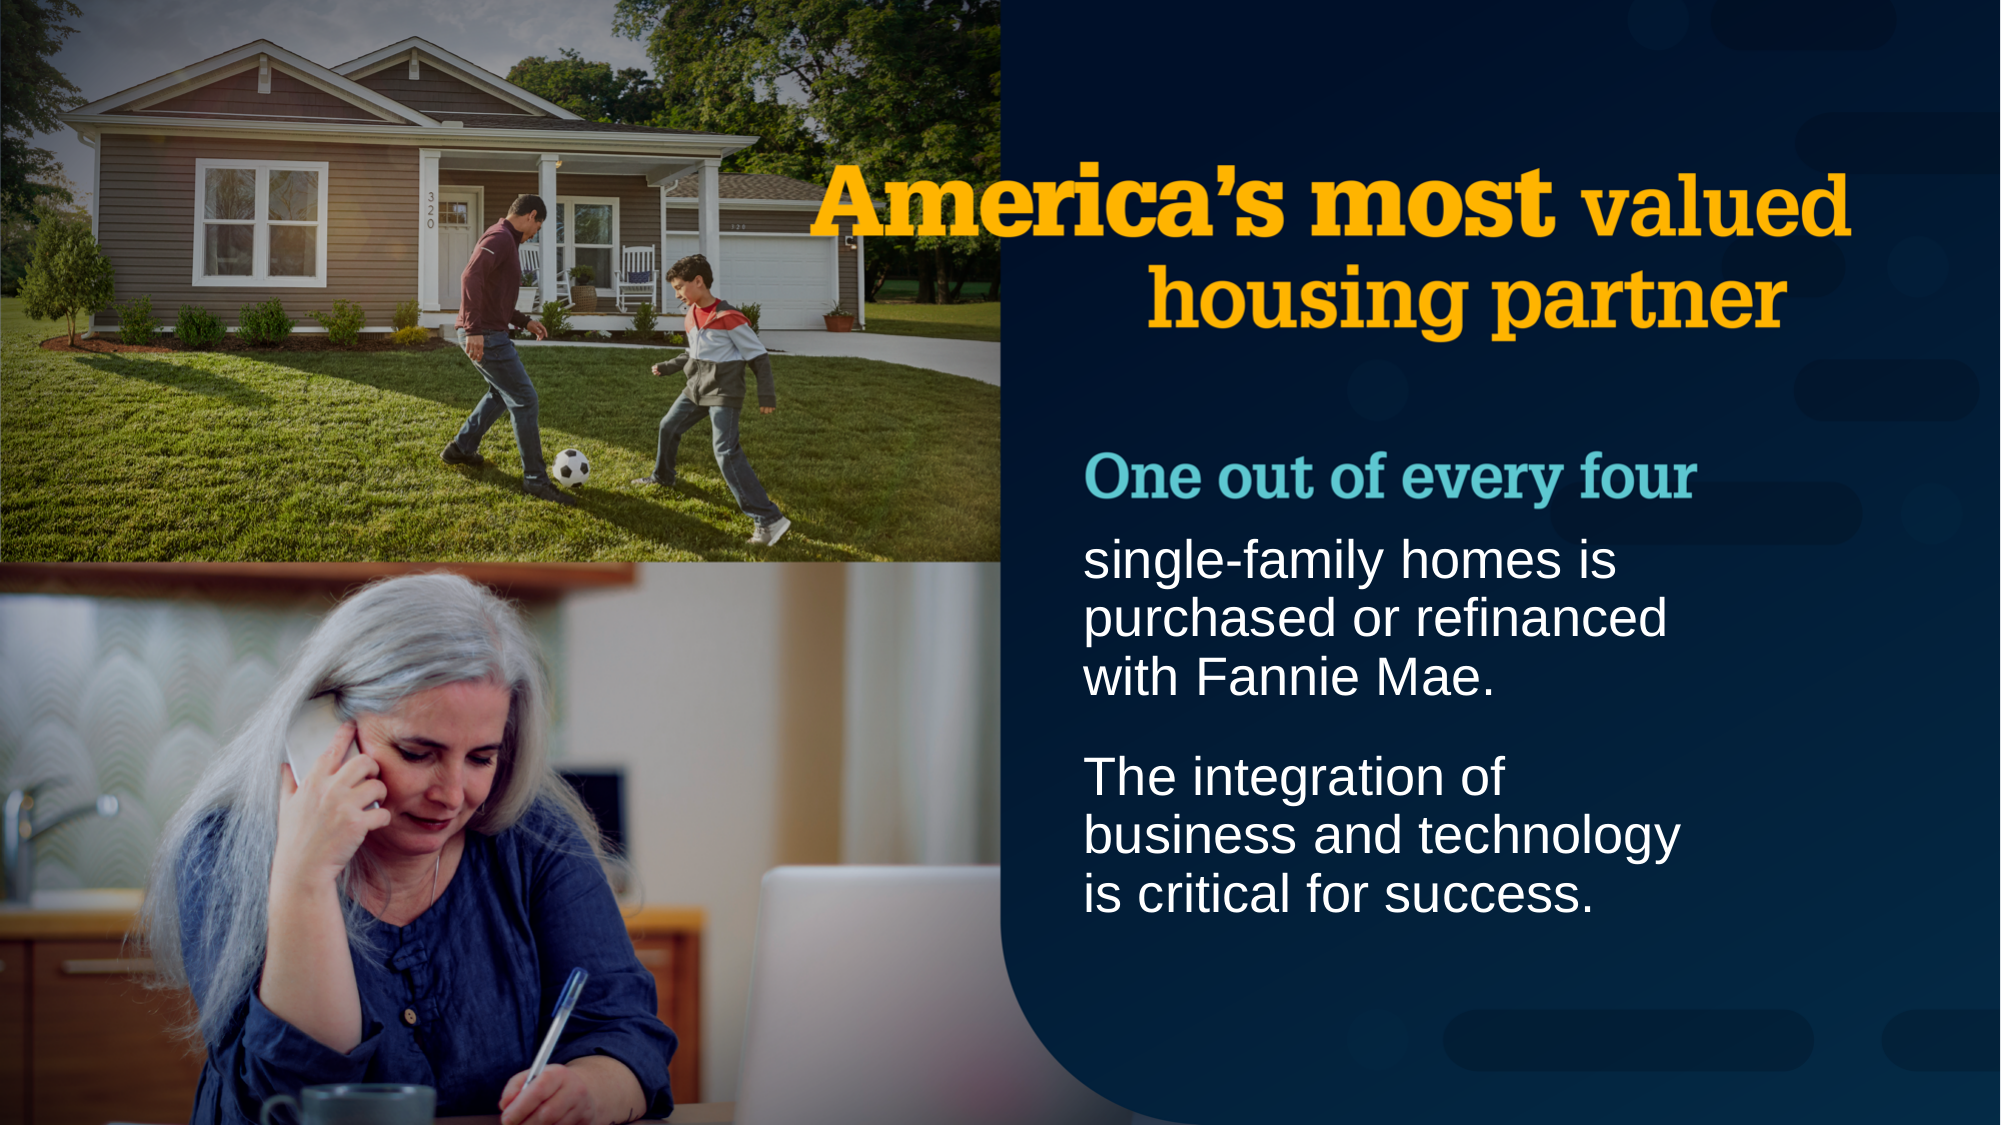

single-family homes is purchased or refinanced with Fannie Mae.
The integration of business and technology is critical for success.